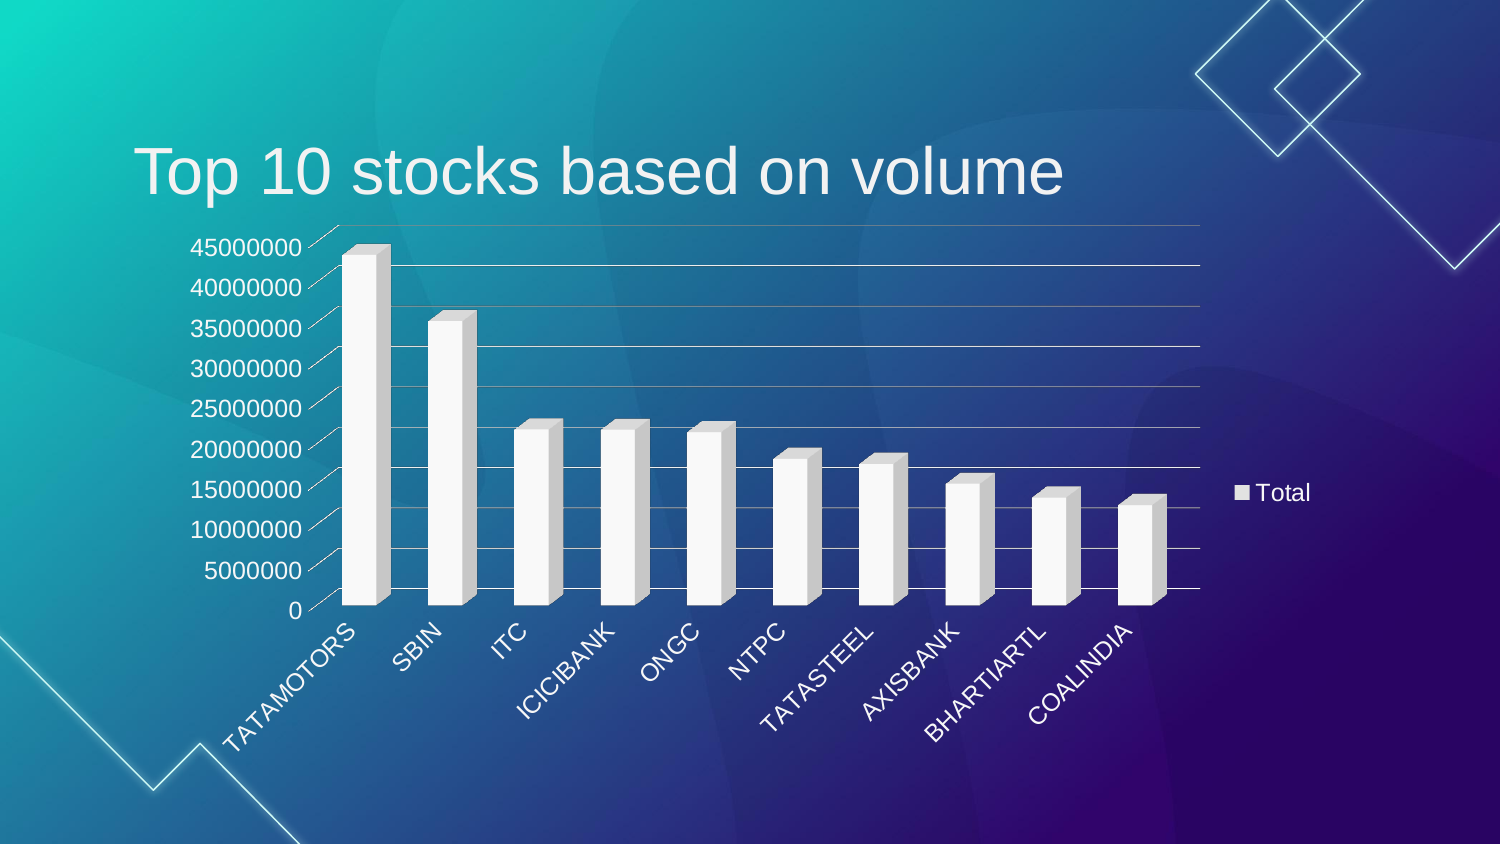

# Top 10 stocks based on volume

[unsupported chart]